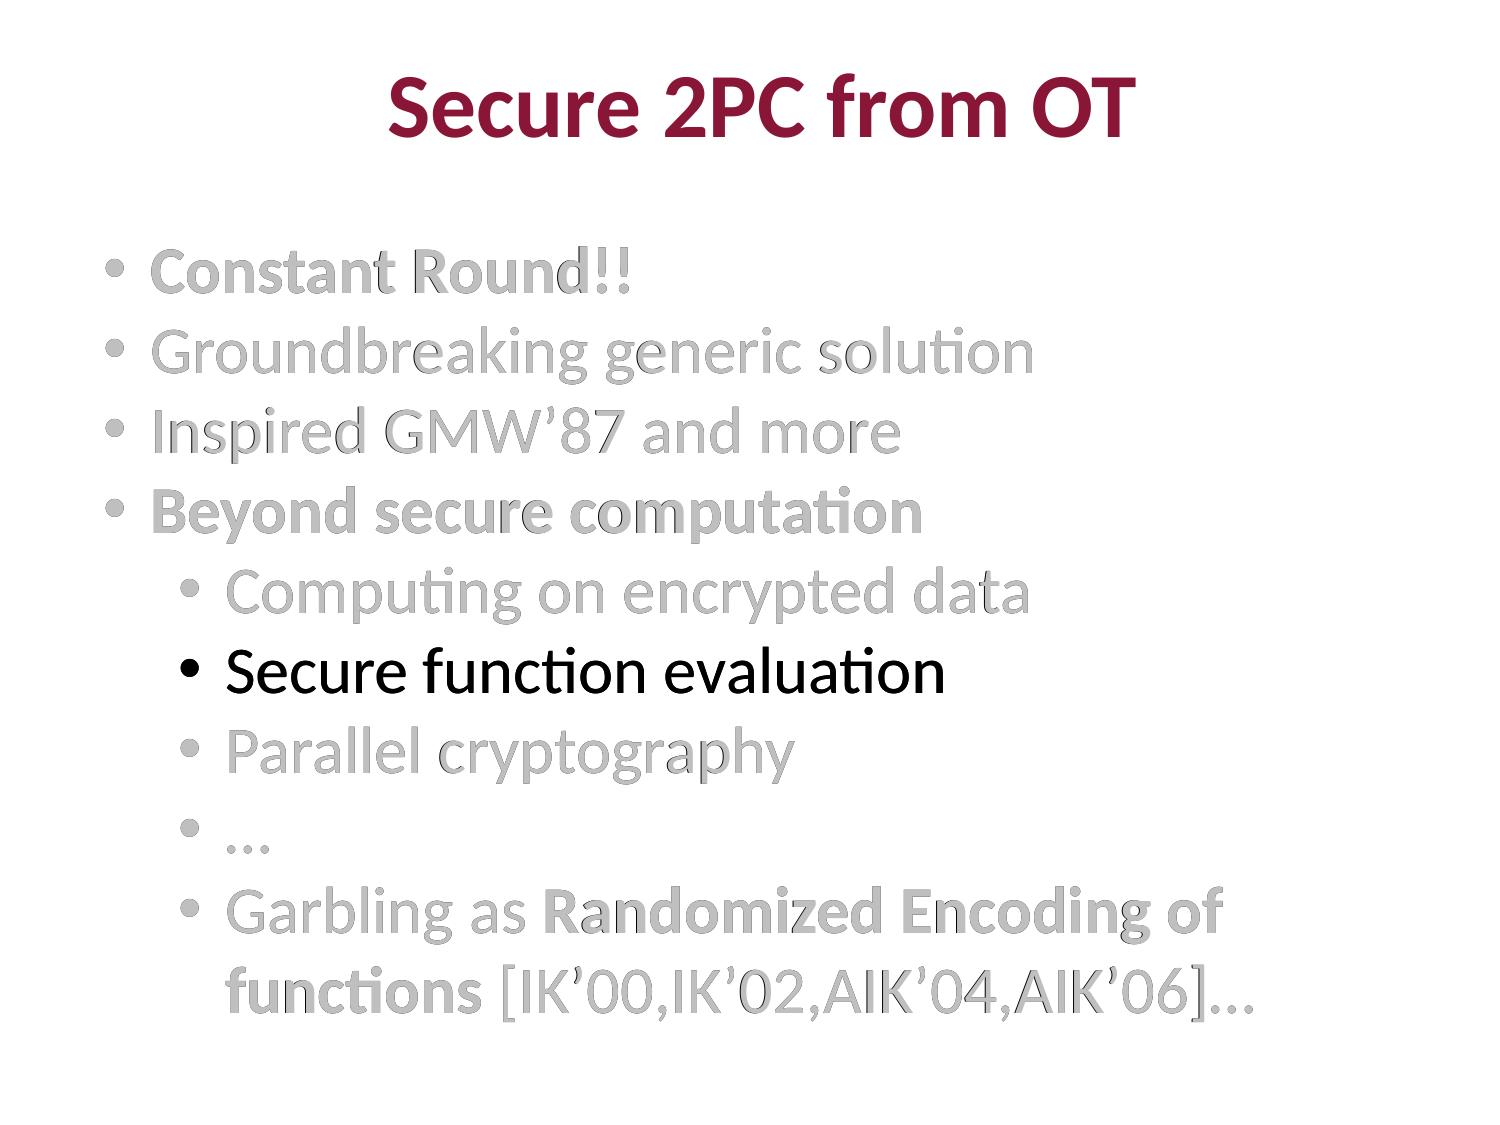

# Secure 2PC from OT
Constant Round!!
Groundbreaking generic solution
Inspired GMW’87 and more
Beyond secure computation
Computing on encrypted data
Secure function evaluation
Parallel cryptography
…
Garbling as Randomized Encoding of functions [IK’00,IK’02,AIK’04,AIK’06]…
Constant Round!!
Groundbreaking generic solution
Inspired GMW’87 and more
Beyond secure computation
Computing on encrypted data
Secure function evaluation
Parallel cryptography
…
Garbling as Randomized Encoding of functions [IK’00,IK’02,AIK’04,AIK’06]…